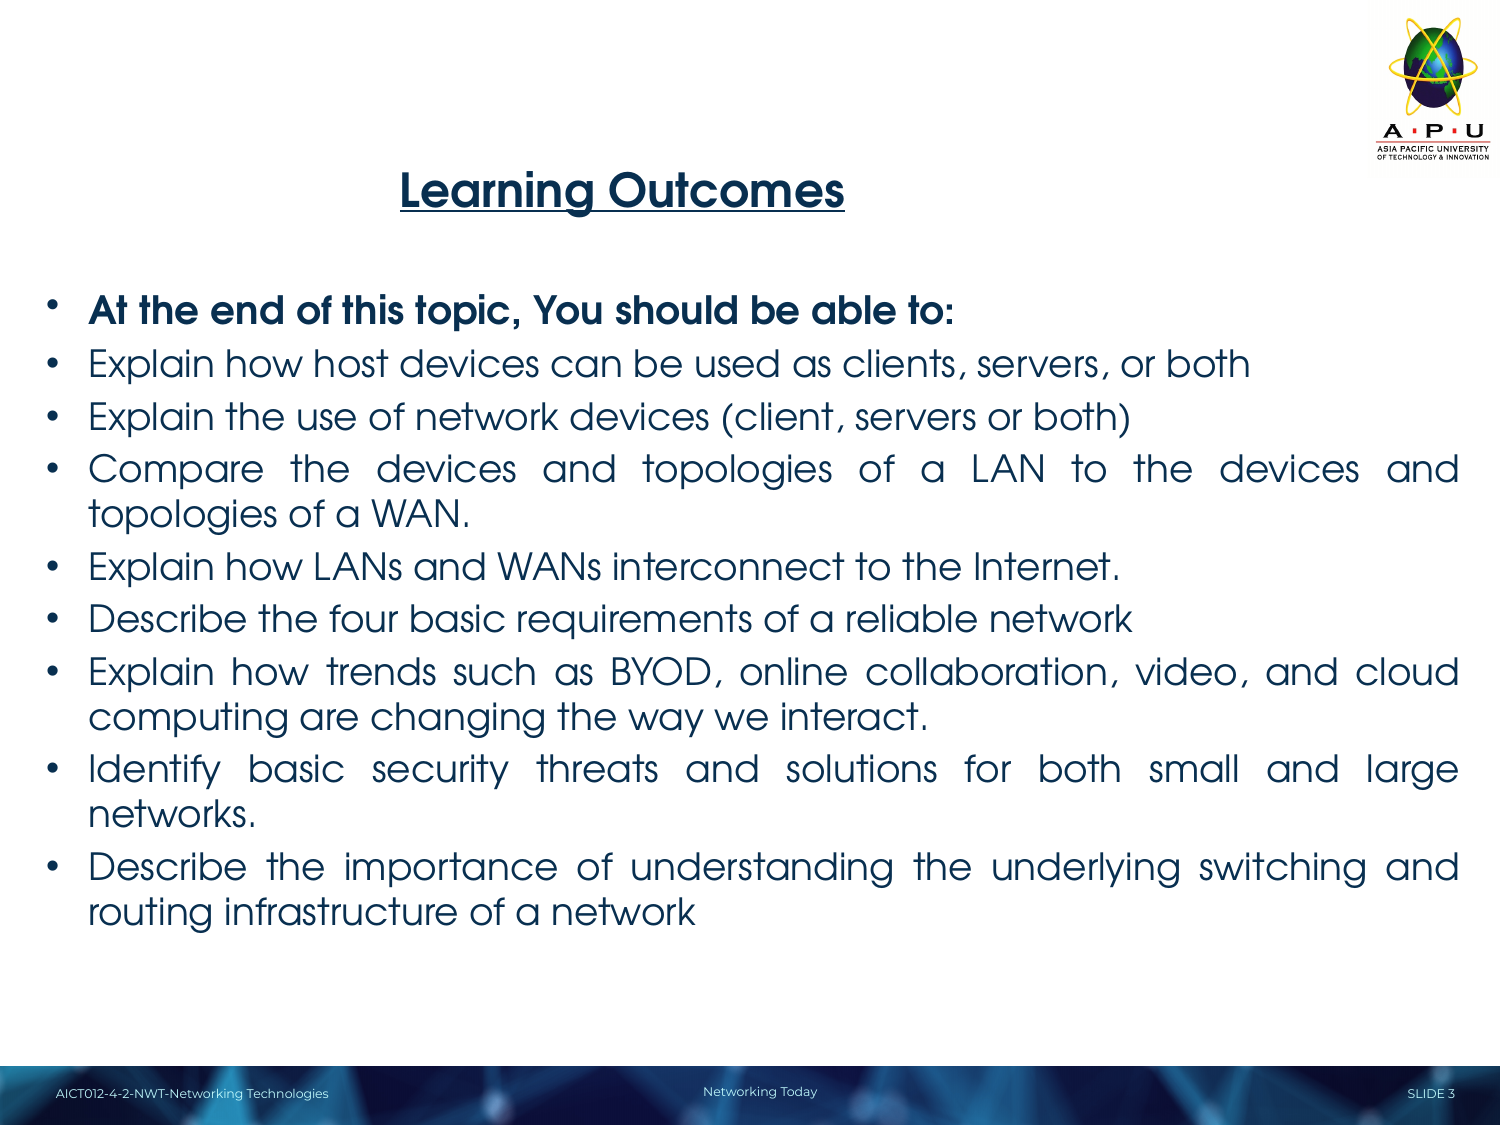

# Learning Outcomes
At the end of this topic, You should be able to:
Explain how host devices can be used as clients, servers, or both
Explain the use of network devices (client, servers or both)
Compare the devices and topologies of a LAN to the devices and topologies of a WAN.
Explain how LANs and WANs interconnect to the Internet.
Describe the four basic requirements of a reliable network
Explain how trends such as BYOD, online collaboration, video, and cloud computing are changing the way we interact.
Identify basic security threats and solutions for both small and large networks.
Describe the importance of understanding the underlying switching and routing infrastructure of a network